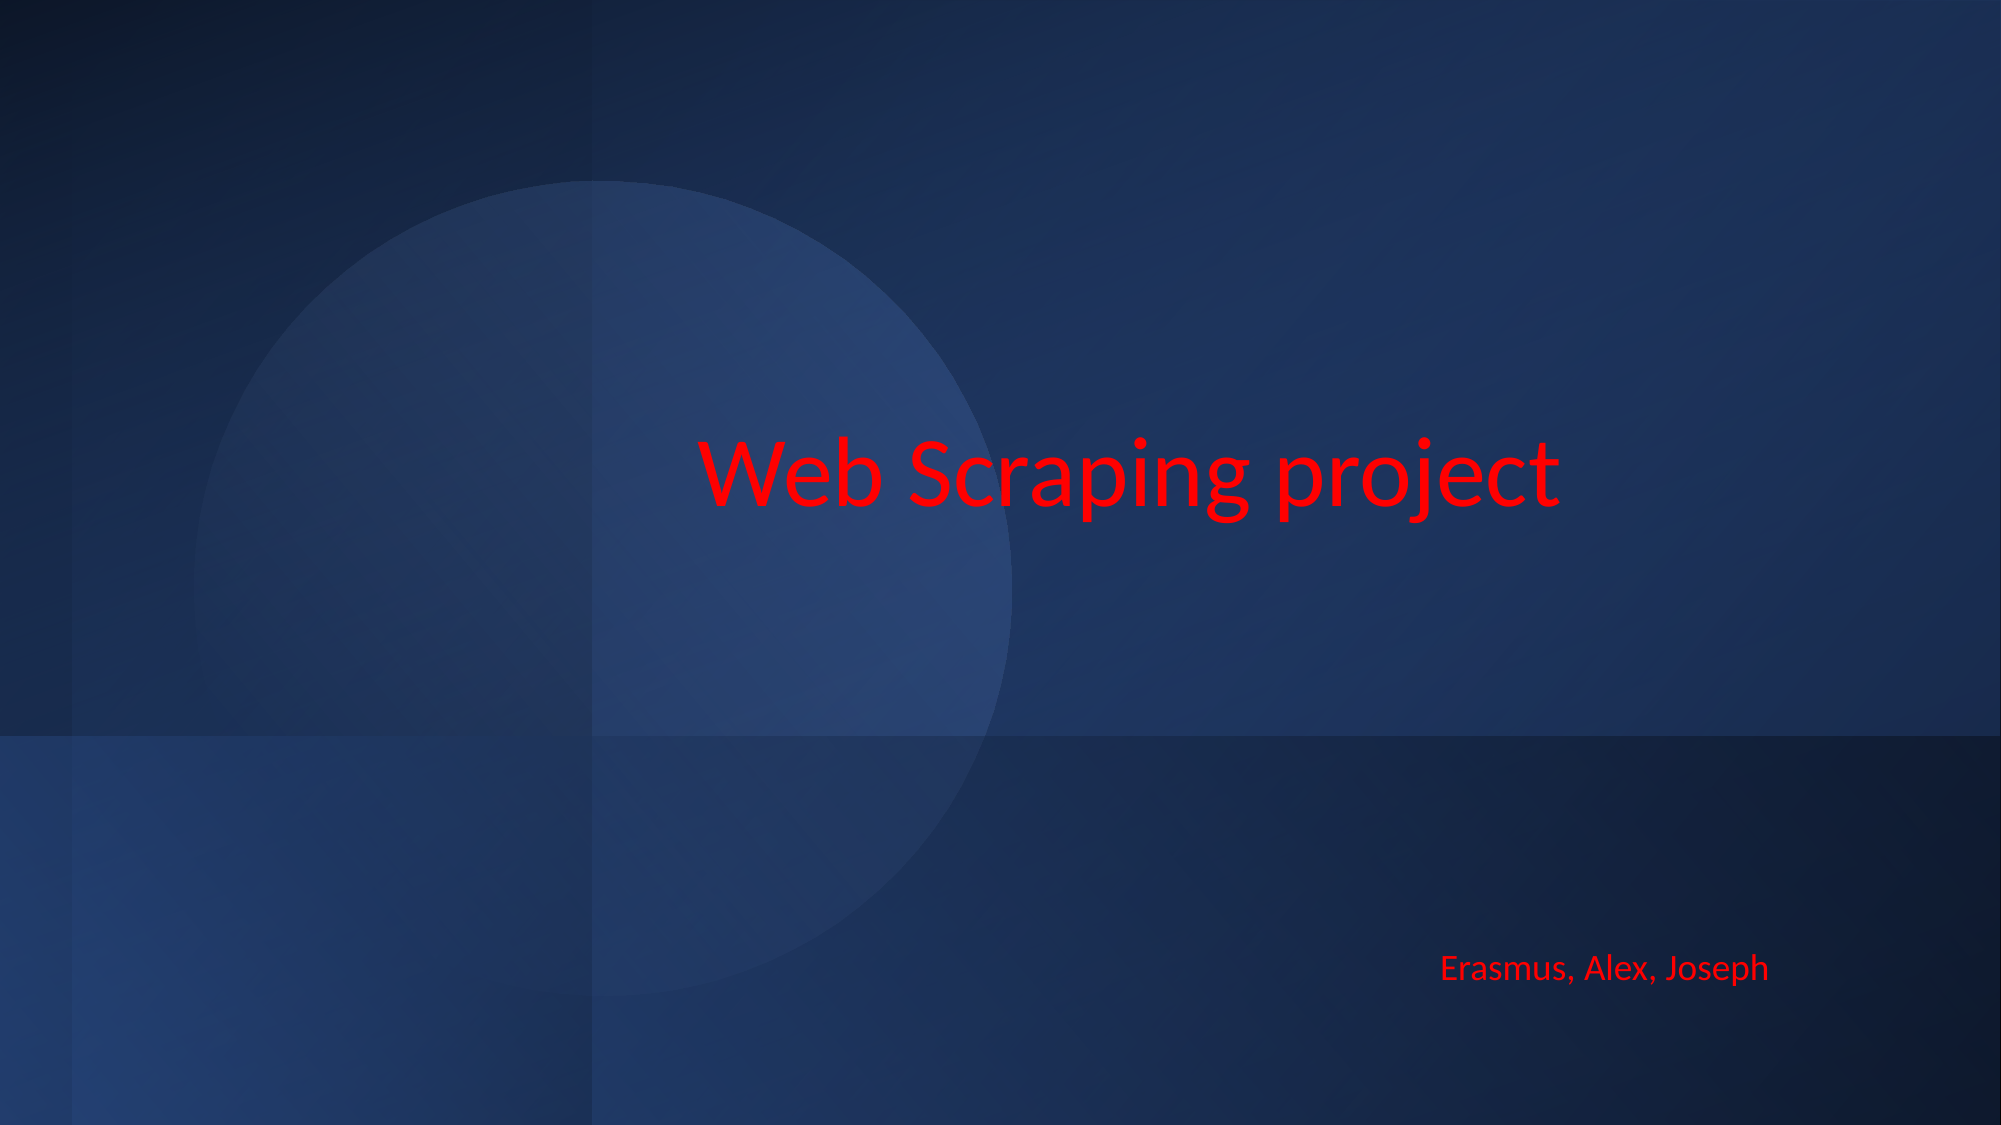

# Web Scraping project

Erasmus, Alex, Joseph